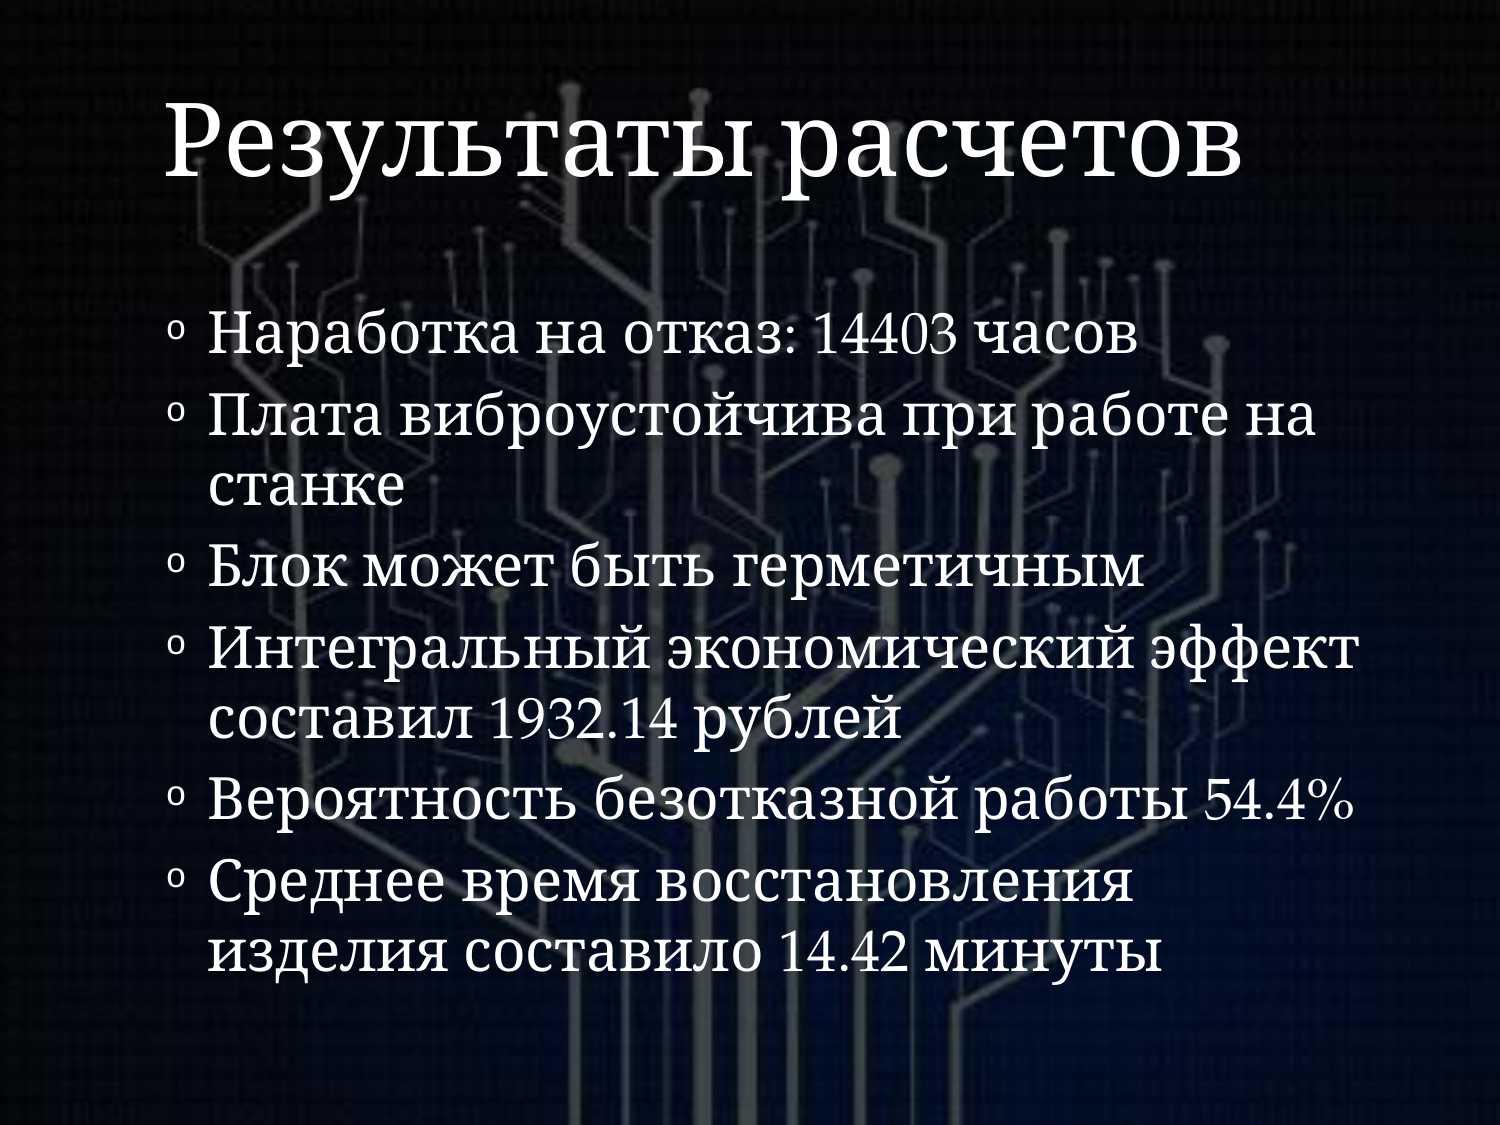

# Результаты расчетов
Наработка на отказ: 14403 часов
Плата виброустойчива при работе на станке
Блок может быть герметичным
Интегральный экономический эффект составил 1932.14 рублей
Вероятность безотказной работы 54.4%
Среднее время восстановления изделия составило 14.42 минуты